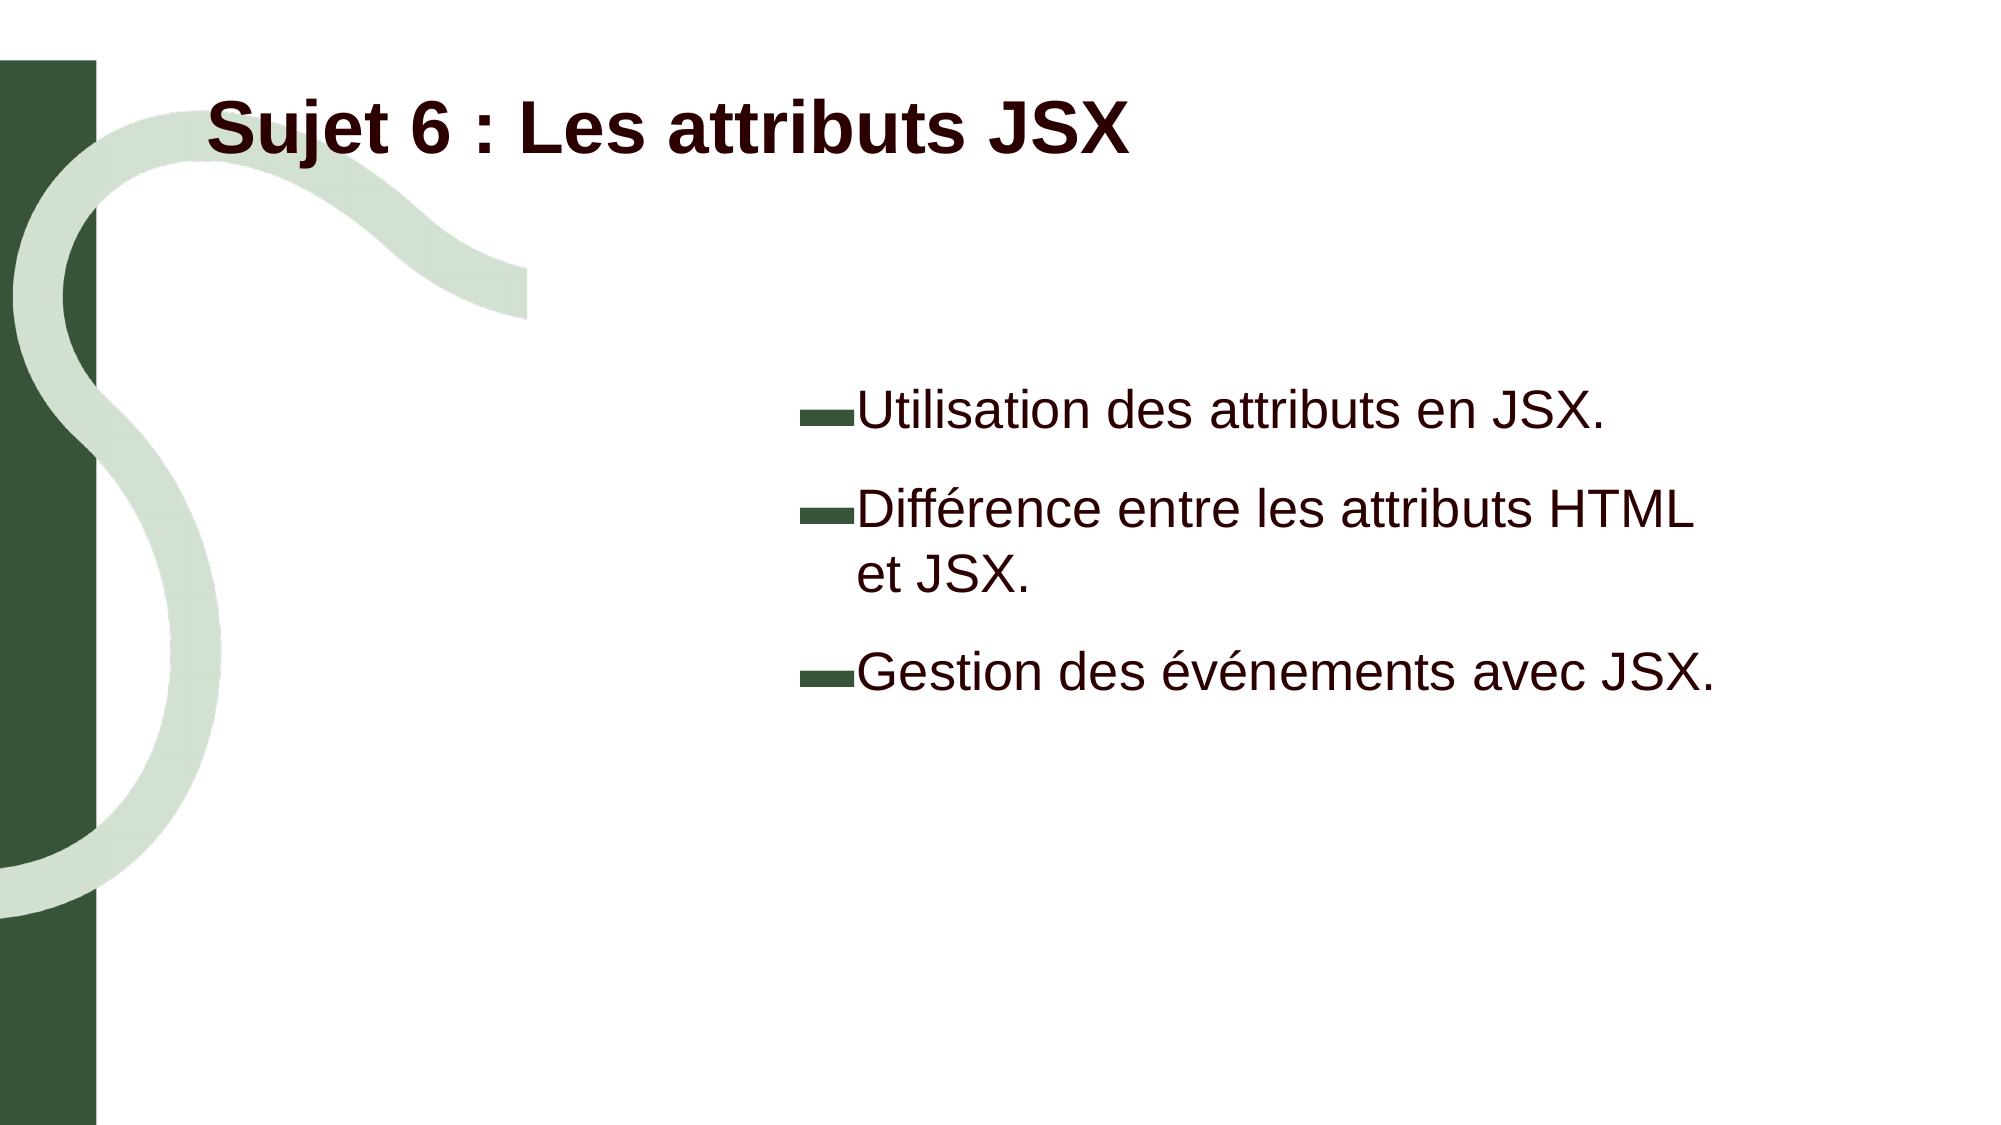

# Sujet 6 : Les attributs JSX
Utilisation des attributs en JSX.
Différence entre les attributs HTML et JSX.
Gestion des événements avec JSX.